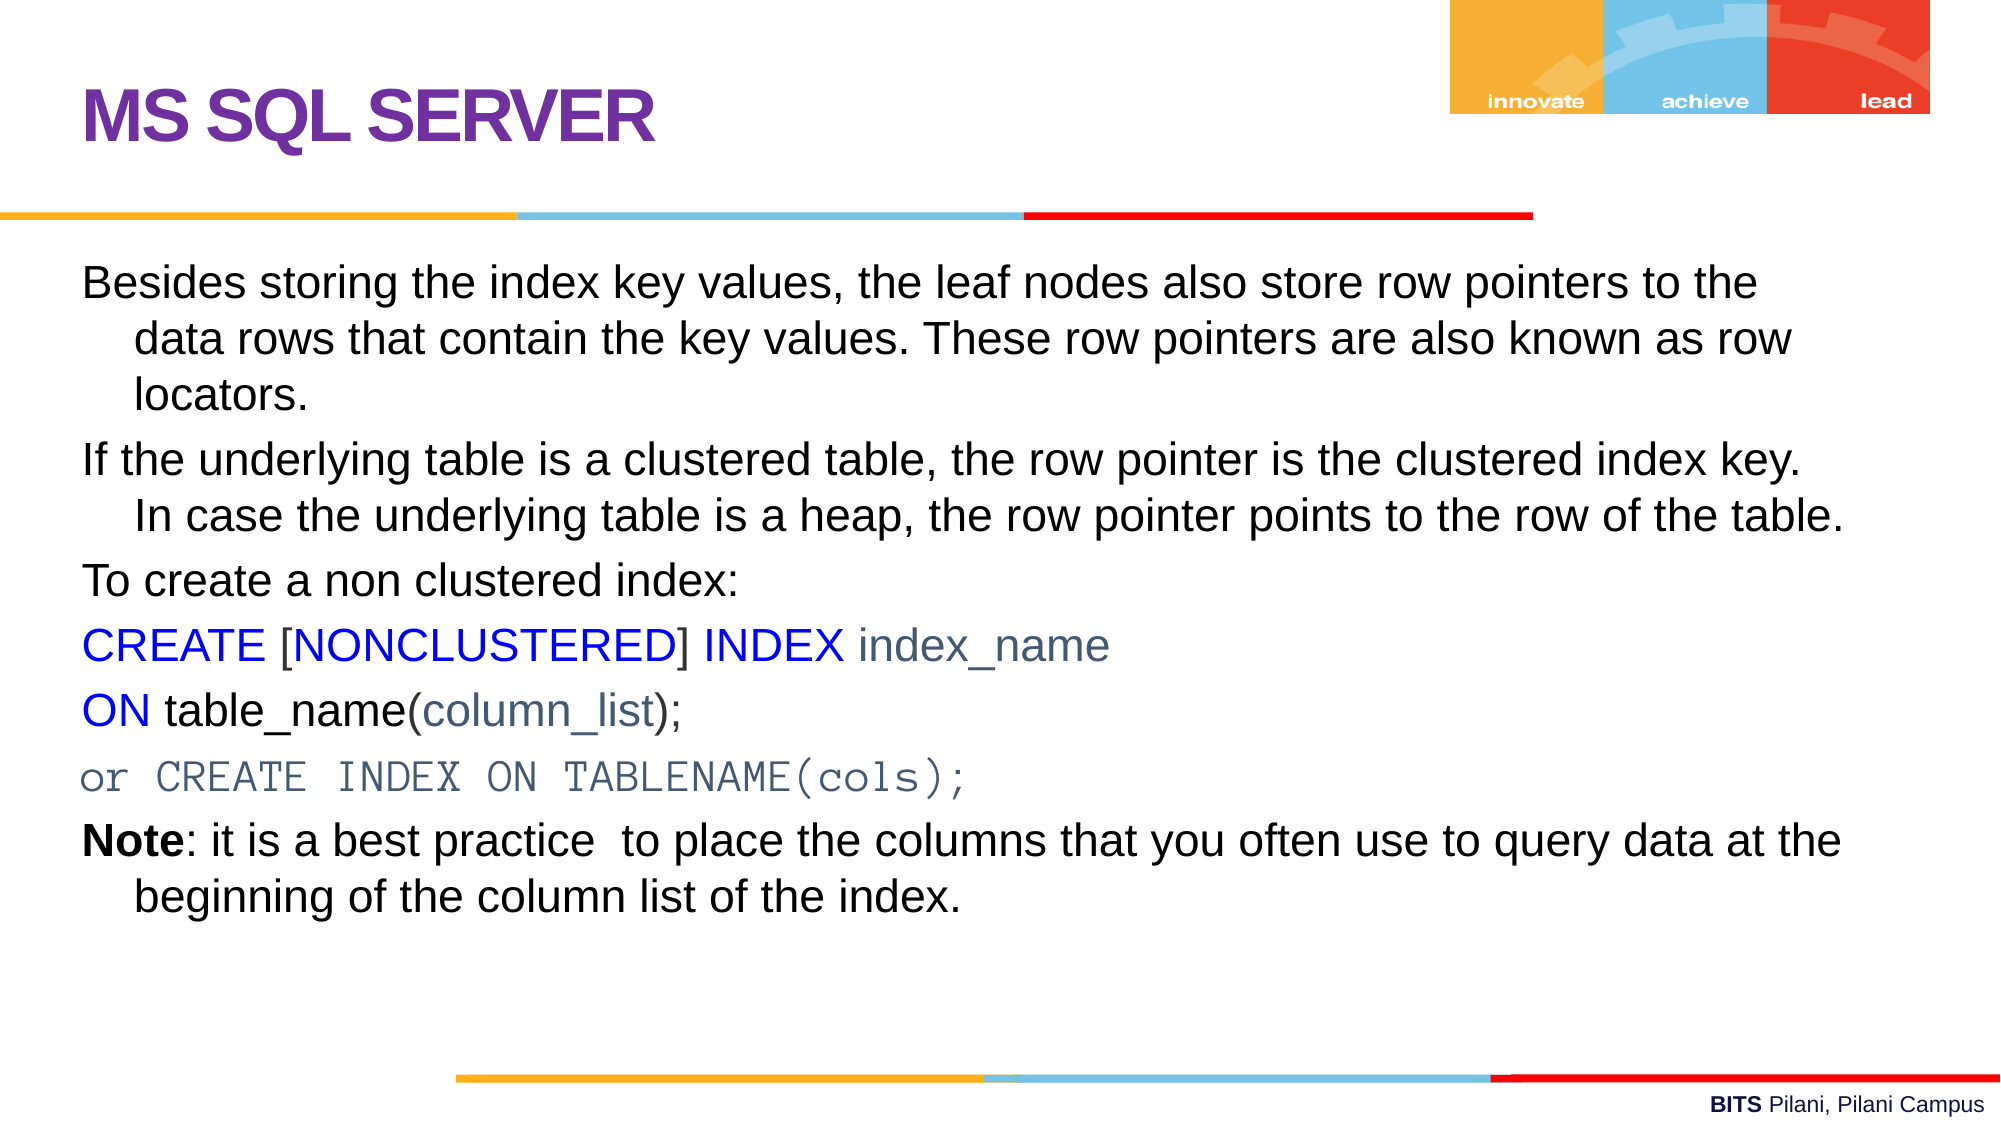

MS SQL SERVER
Besides storing the index key values, the leaf nodes also store row pointers to the data rows that contain the key values. These row pointers are also known as row locators.
If the underlying table is a clustered table, the row pointer is the clustered index key. In case the underlying table is a heap, the row pointer points to the row of the table.
To create a non clustered index:
CREATE [NONCLUSTERED] INDEX index_name
ON table_name(column_list);
or CREATE INDEX ON TABLENAME(cols);
Note: it is a best practice  to place the columns that you often use to query data at the beginning of the column list of the index.